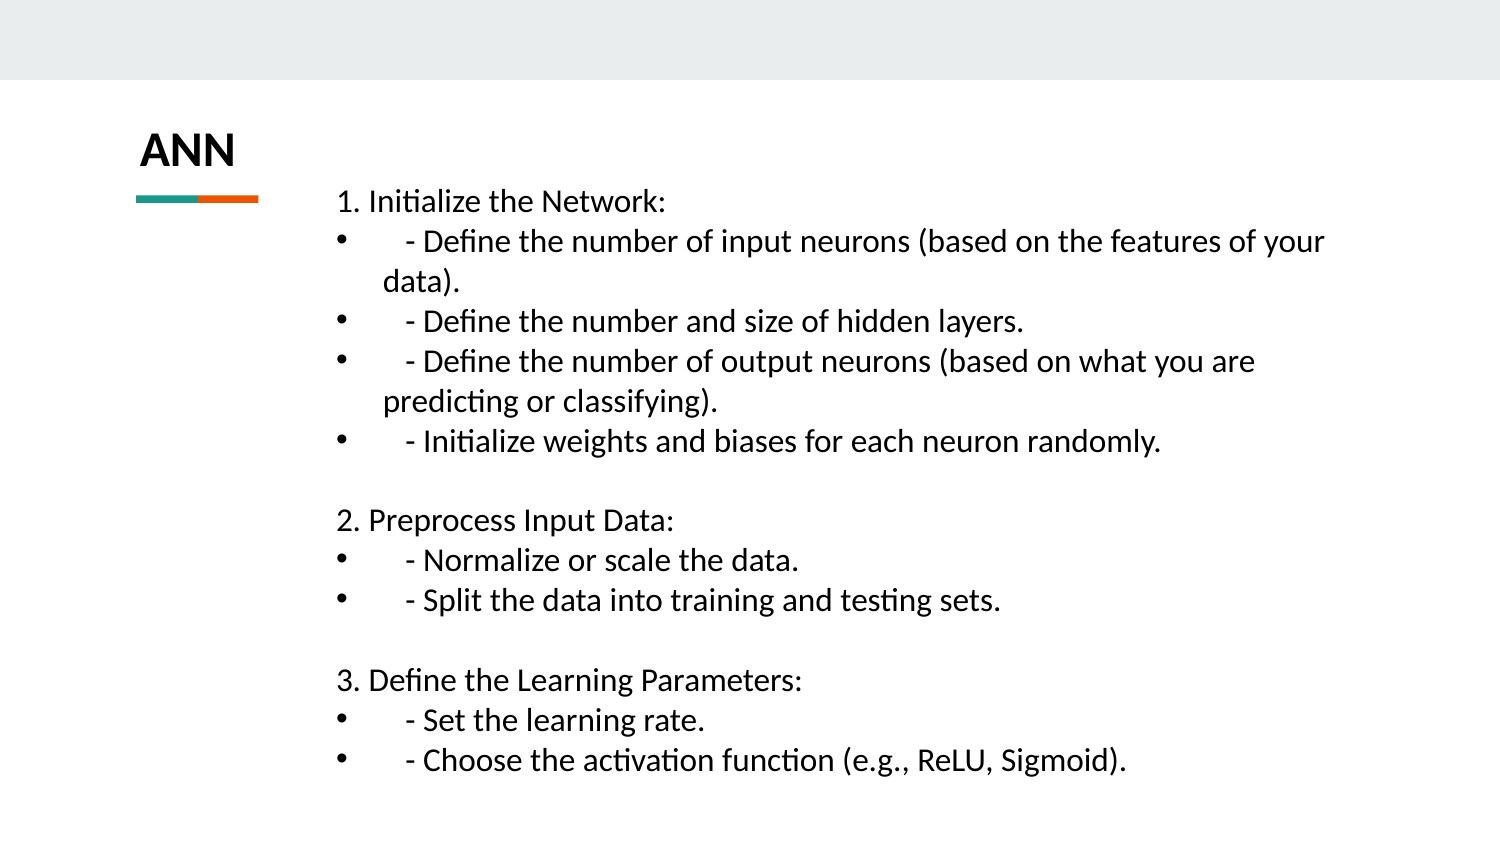

ANN
1. Initialize the Network:
   - Define the number of input neurons (based on the features of your data).
   - Define the number and size of hidden layers.
   - Define the number of output neurons (based on what you are predicting or classifying).
   - Initialize weights and biases for each neuron randomly.

2. Preprocess Input Data:
   - Normalize or scale the data.
   - Split the data into training and testing sets.

3. Define the Learning Parameters:
   - Set the learning rate.
   - Choose the activation function (e.g., ReLU, Sigmoid).